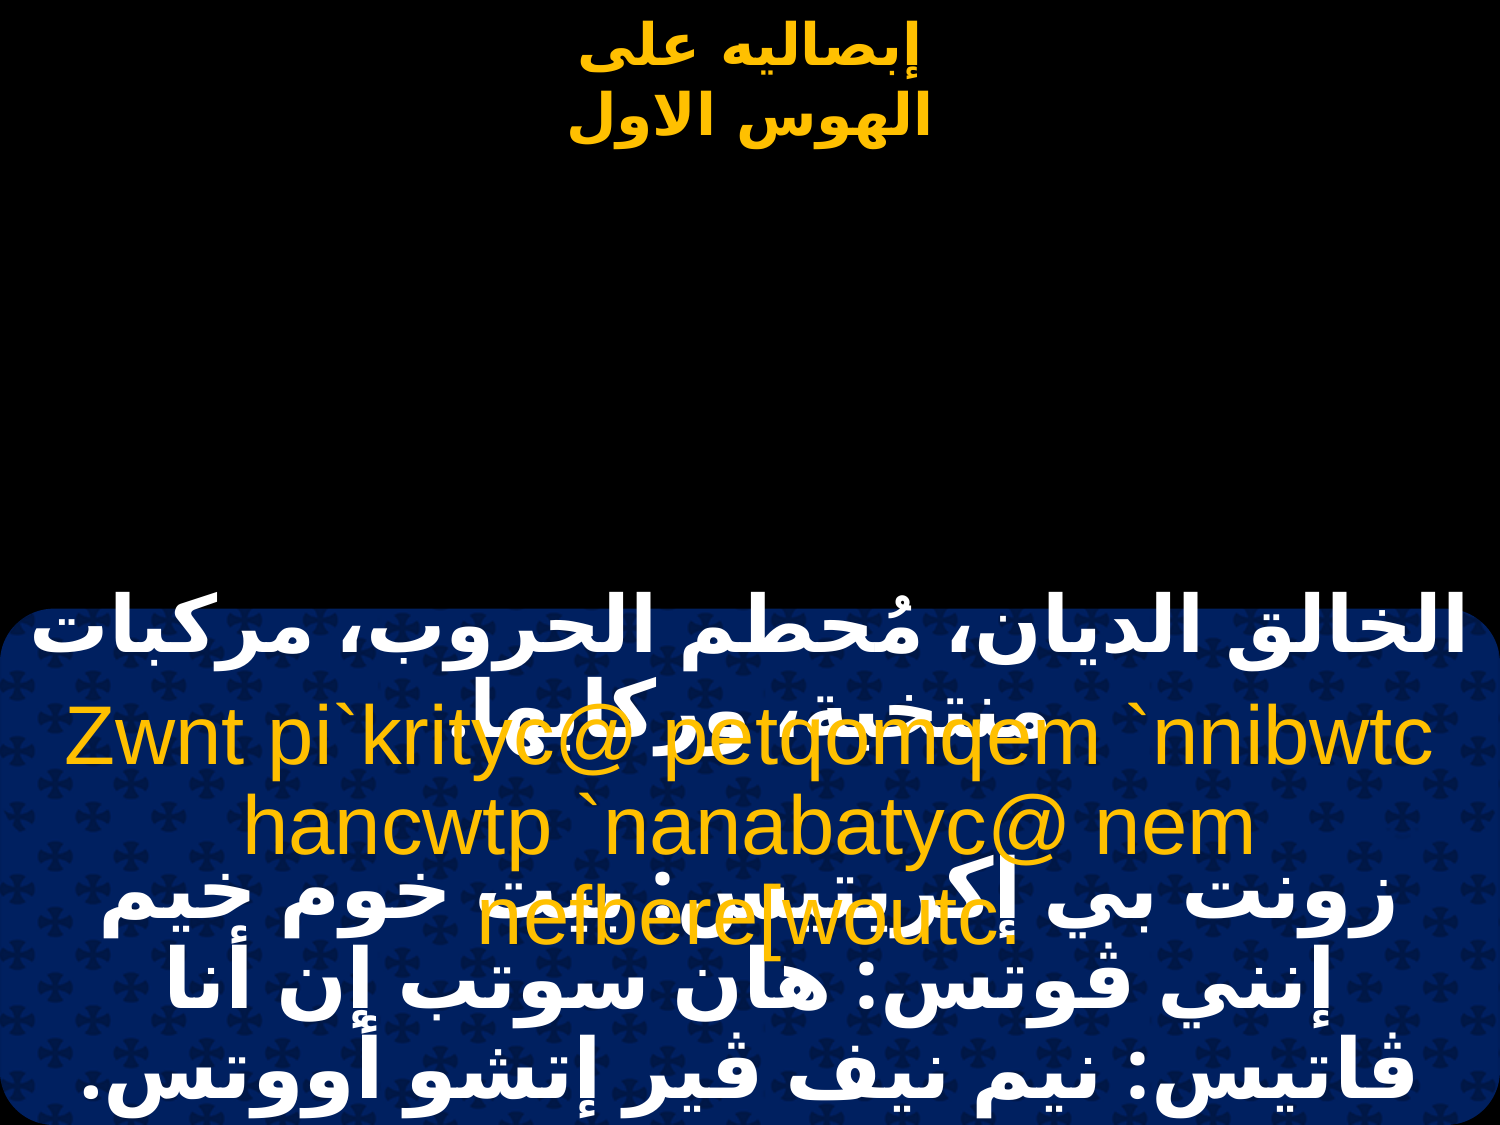

#
الخالق الديان، مُحطم الحروب، مركبات منتخبة، وركابها.
Zwnt pi`krityc@ petqomqem `nnibwtc hancwtp `nanabatyc@ nem nefbere[woutc.
زونت بي إكريتيس: بيت خوم خيم إنني ڨوتس: هان سوتب إن أنا ڨاتيس: نيم نيف ڨير إتشو أووتس.